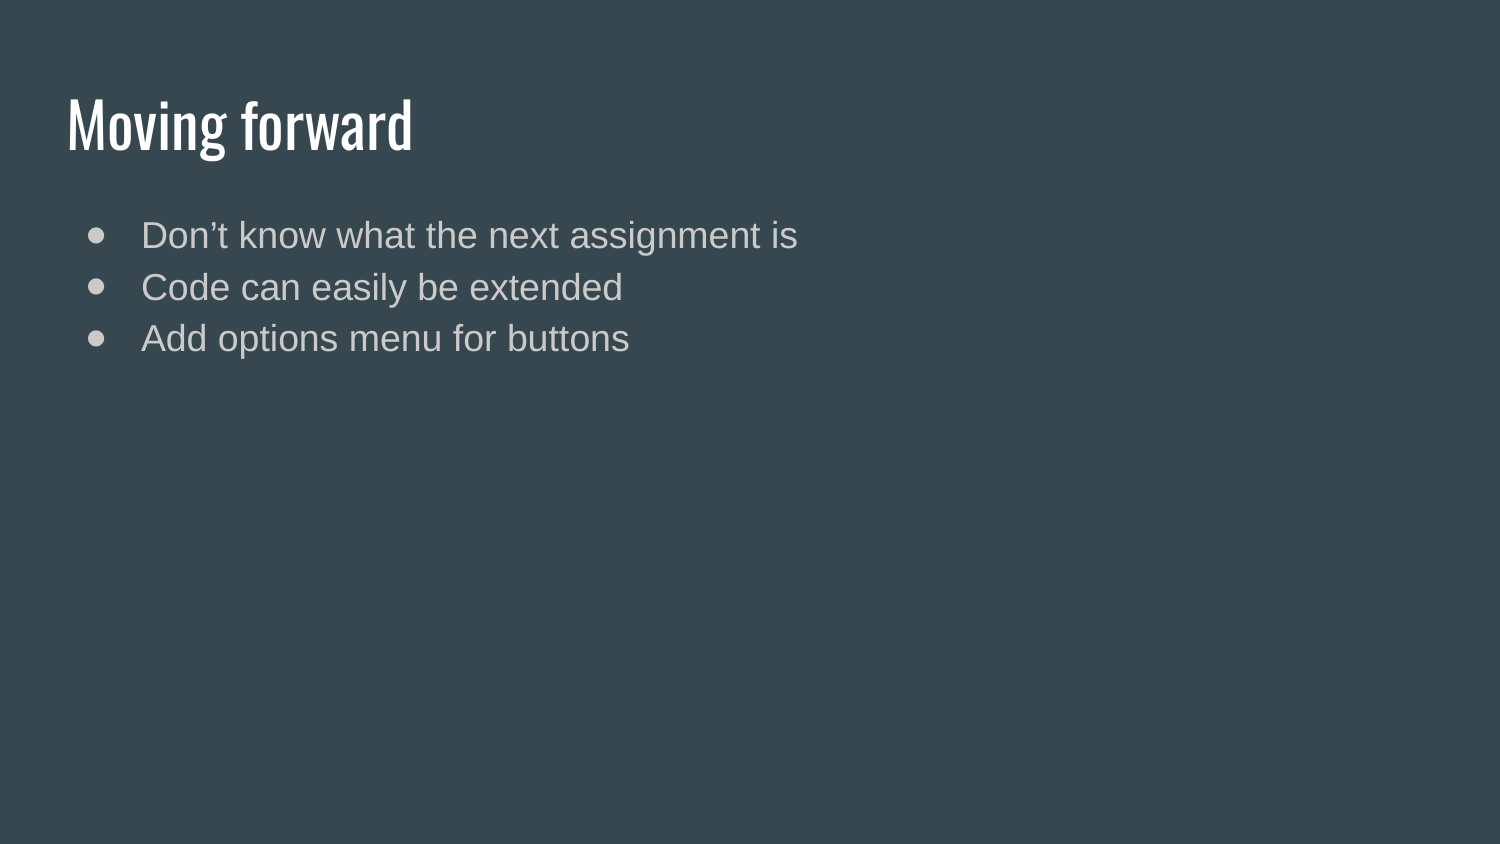

# Moving forward
Don’t know what the next assignment is
Code can easily be extended
Add options menu for buttons